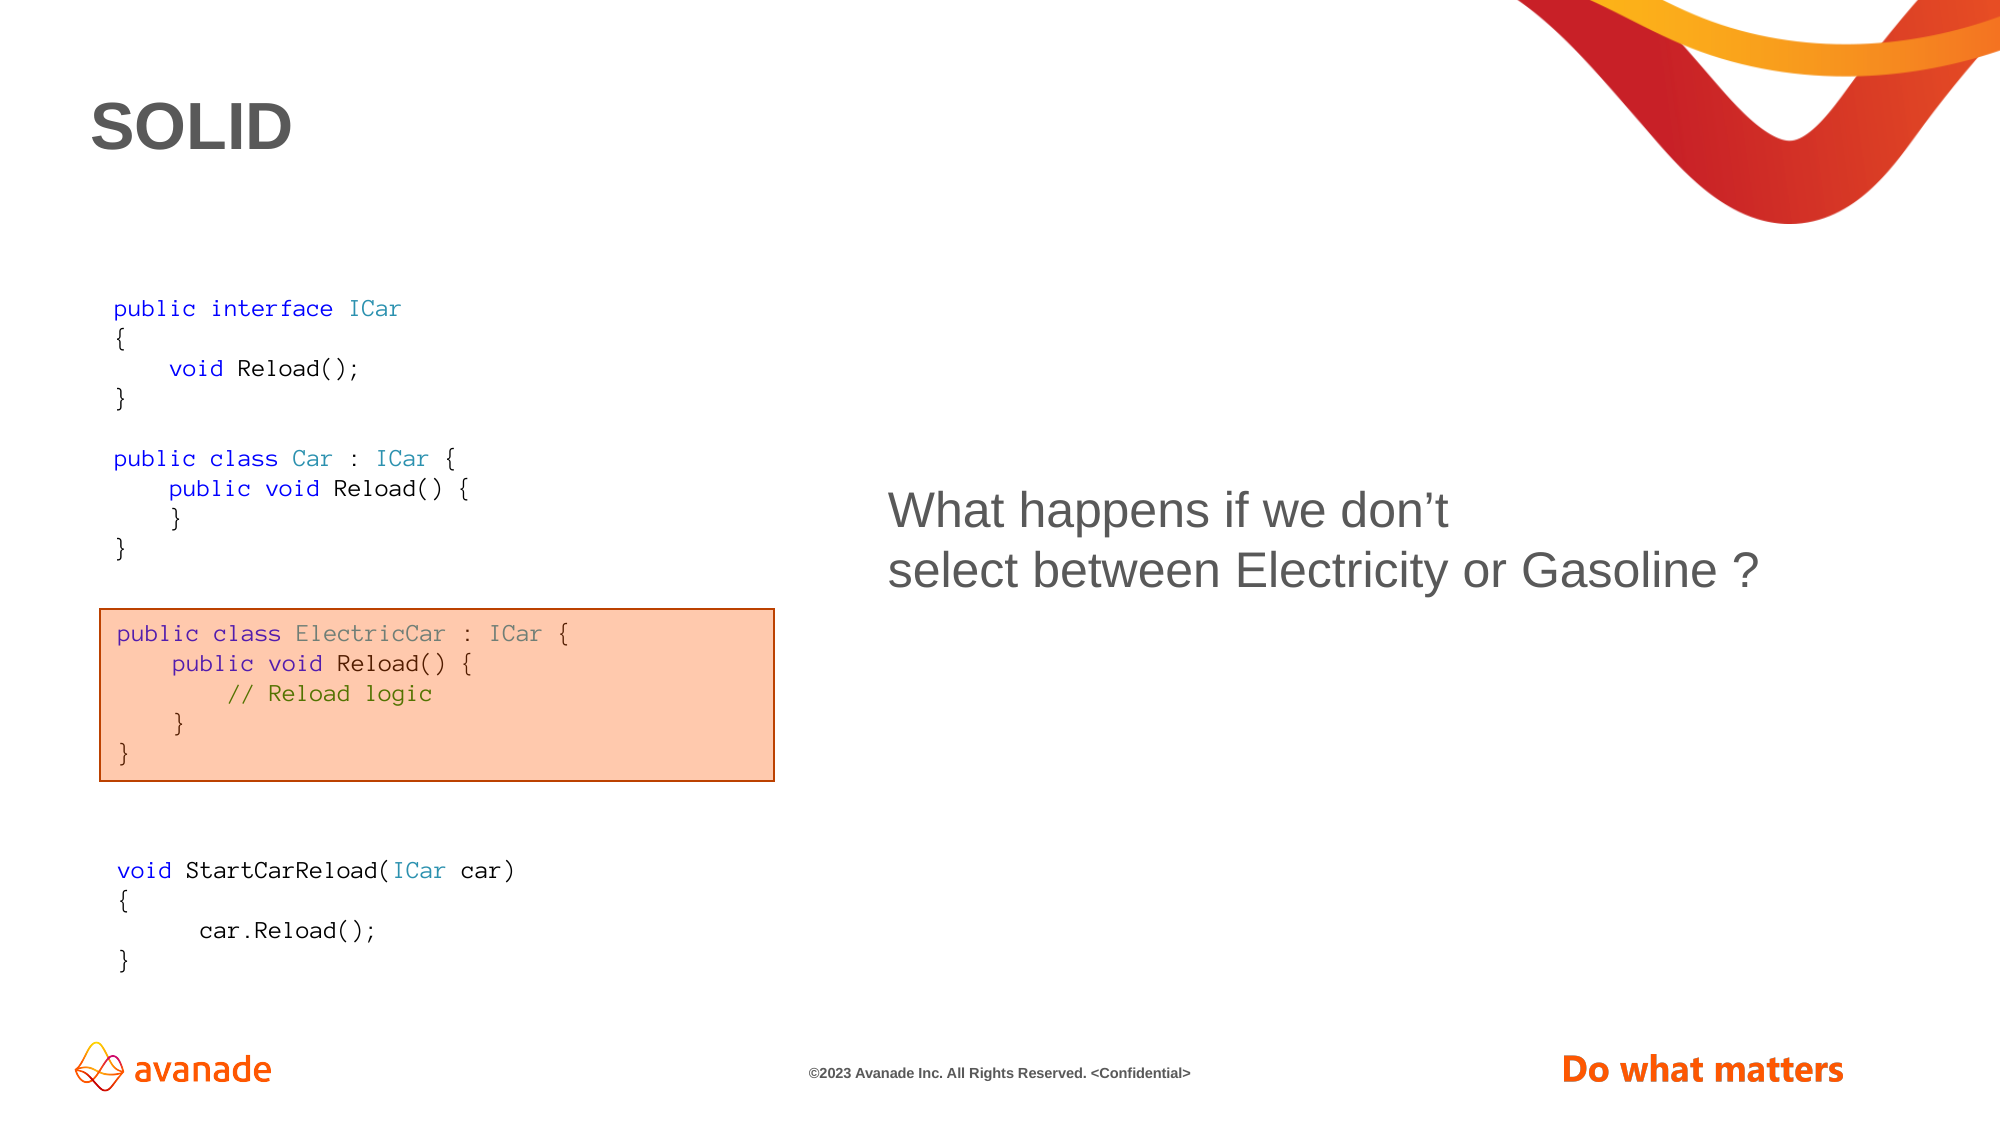

# SOLID
public interface ICar
{
    void Reload();
}

public class Car : ICar {
    public void Reload() {
    }
}

What happens if we don’t
select between Electricity or Gasoline ?

public class ElectricCar : ICar {
    public void Reload() {
        // Reload logic
    }
}
void StartCarReload(ICar car)
{
      car.Reload();
}